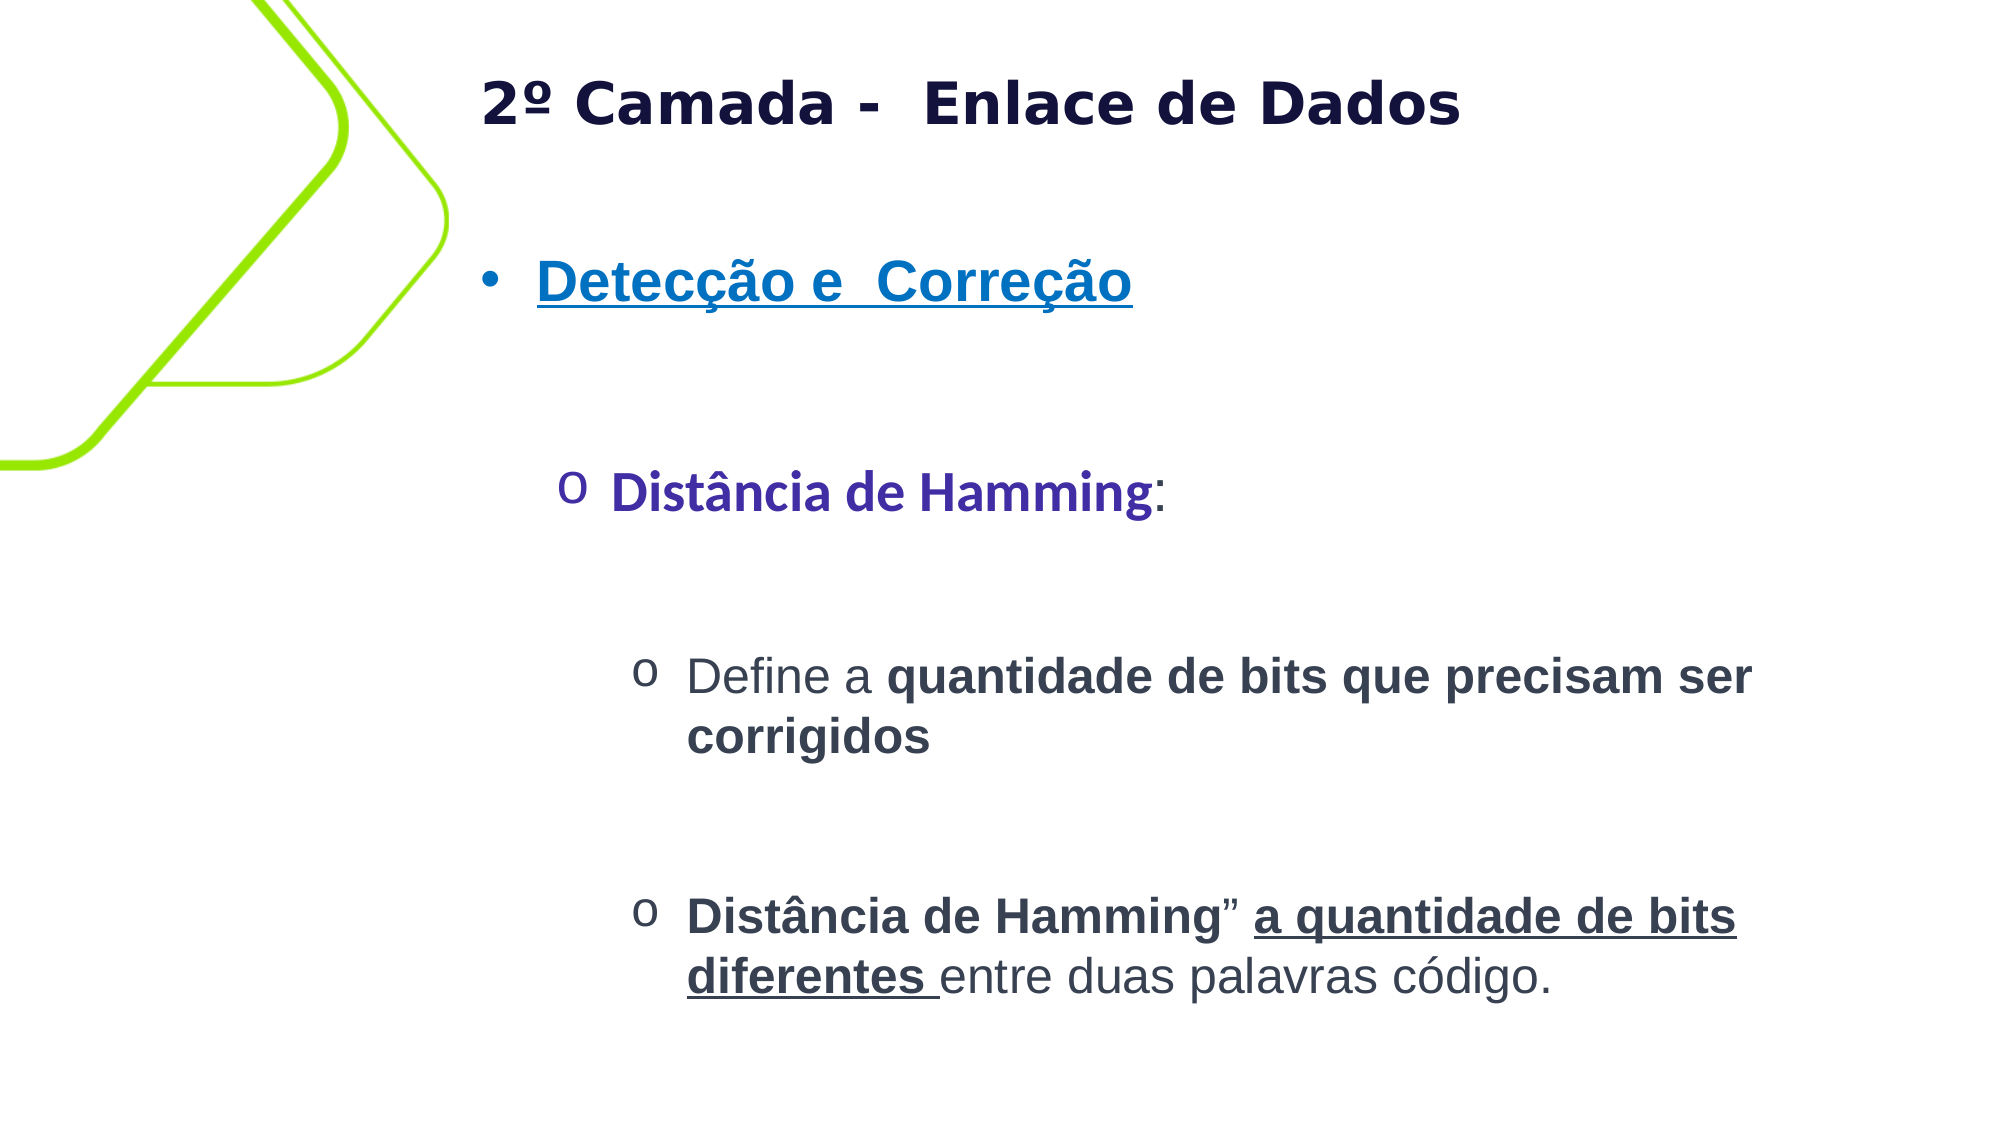

2º Camada -  Enlace de Dados
Detecção e  Correção

Distância de Hamming:
Define a quantidade de bits que precisam ser corrigidos
Distância de Hamming” a quantidade de bits diferentes entre duas palavras código.